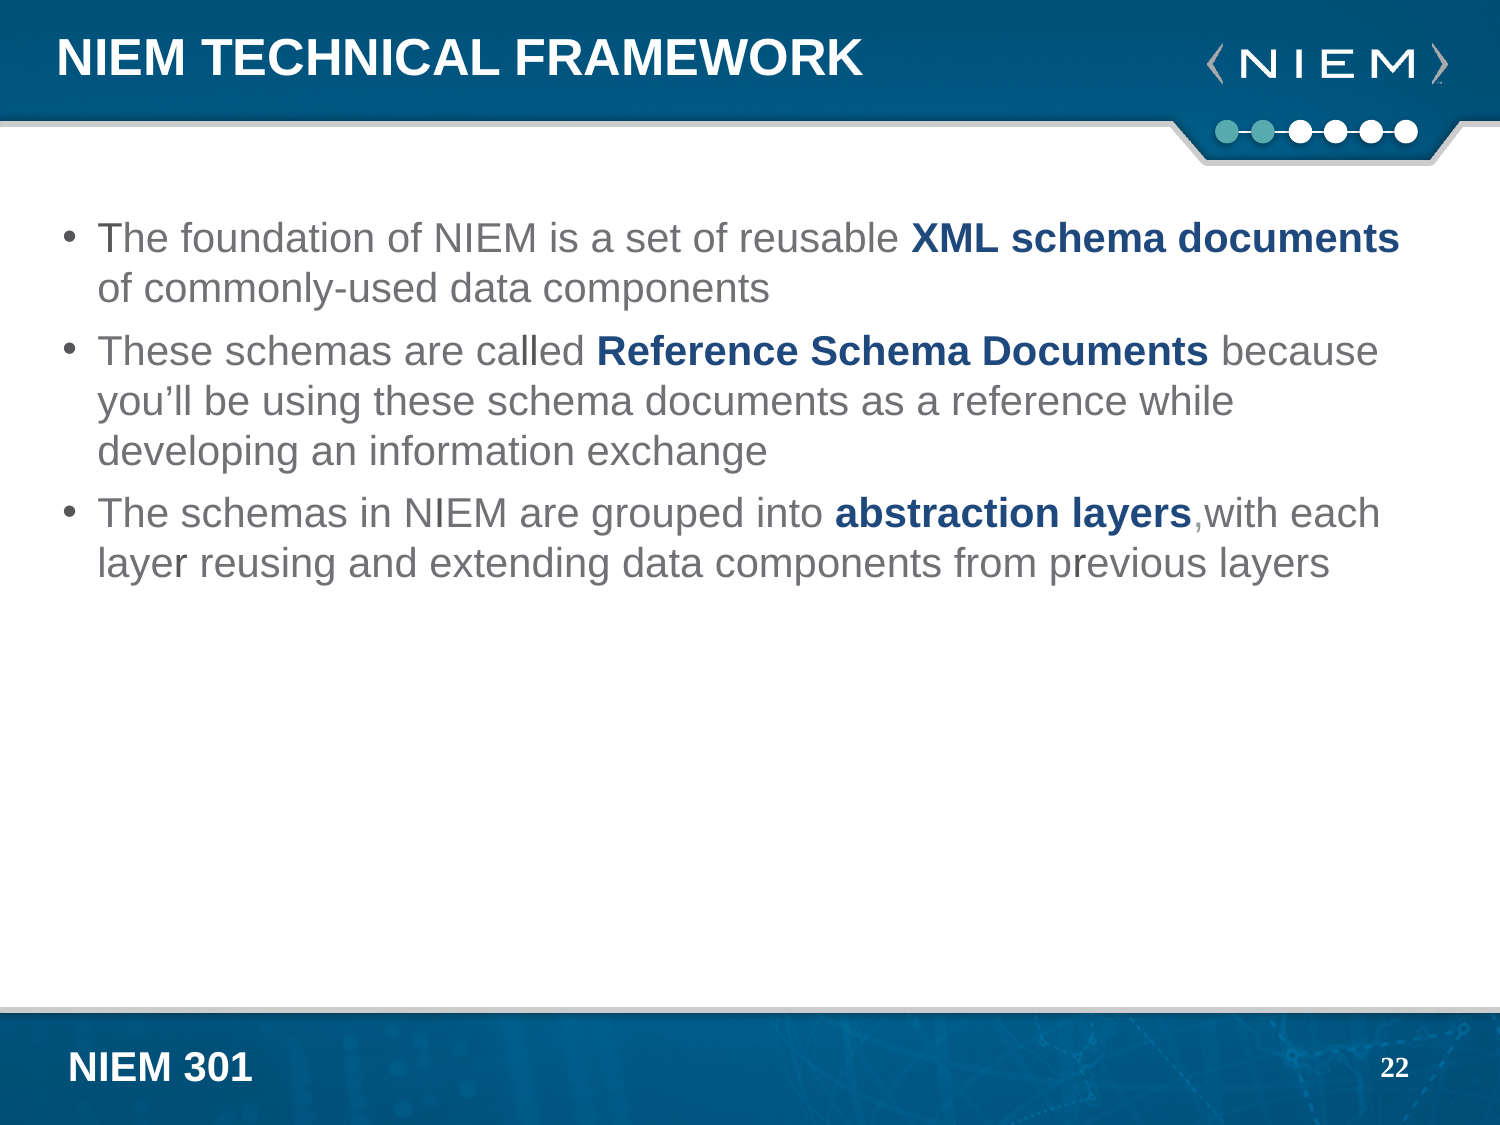

# NIEM Technical Framework

The foundation of NIEM is a set of reusable XML schema documents of commonly-used data components
These schemas are called Reference Schema Documents because you’ll be using these schema documents as a reference while developing an information exchange
The schemas in NIEM are grouped into abstraction layers,with each layer reusing and extending data components from previous layers
22